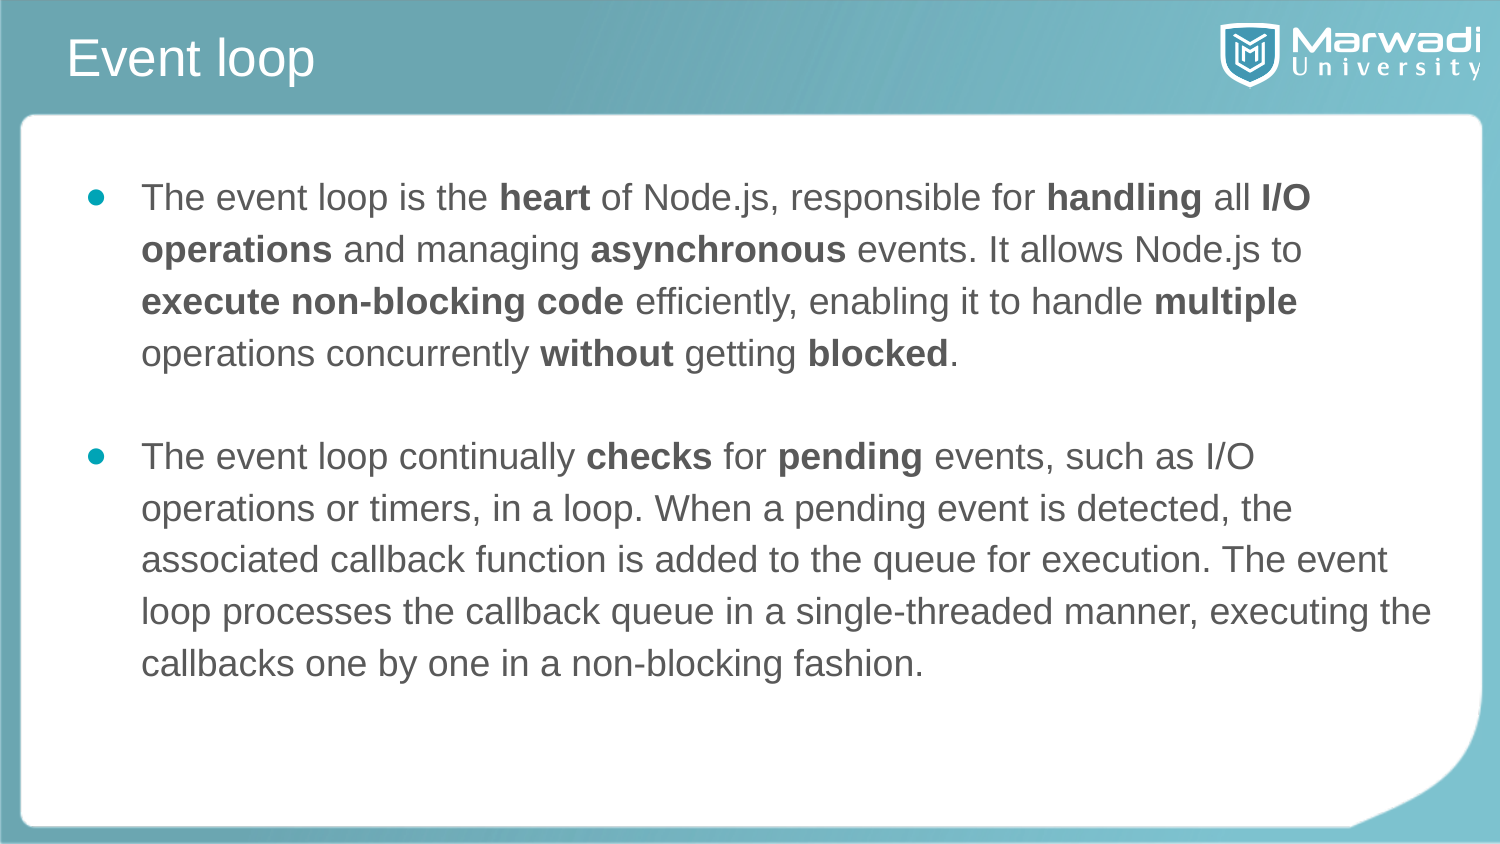

# Event loop
The event loop is the heart of Node.js, responsible for handling all I/O operations and managing asynchronous events. It allows Node.js to execute non-blocking code efficiently, enabling it to handle multiple operations concurrently without getting blocked.

The event loop continually checks for pending events, such as I/O operations or timers, in a loop. When a pending event is detected, the associated callback function is added to the queue for execution. The event loop processes the callback queue in a single-threaded manner, executing the callbacks one by one in a non-blocking fashion.